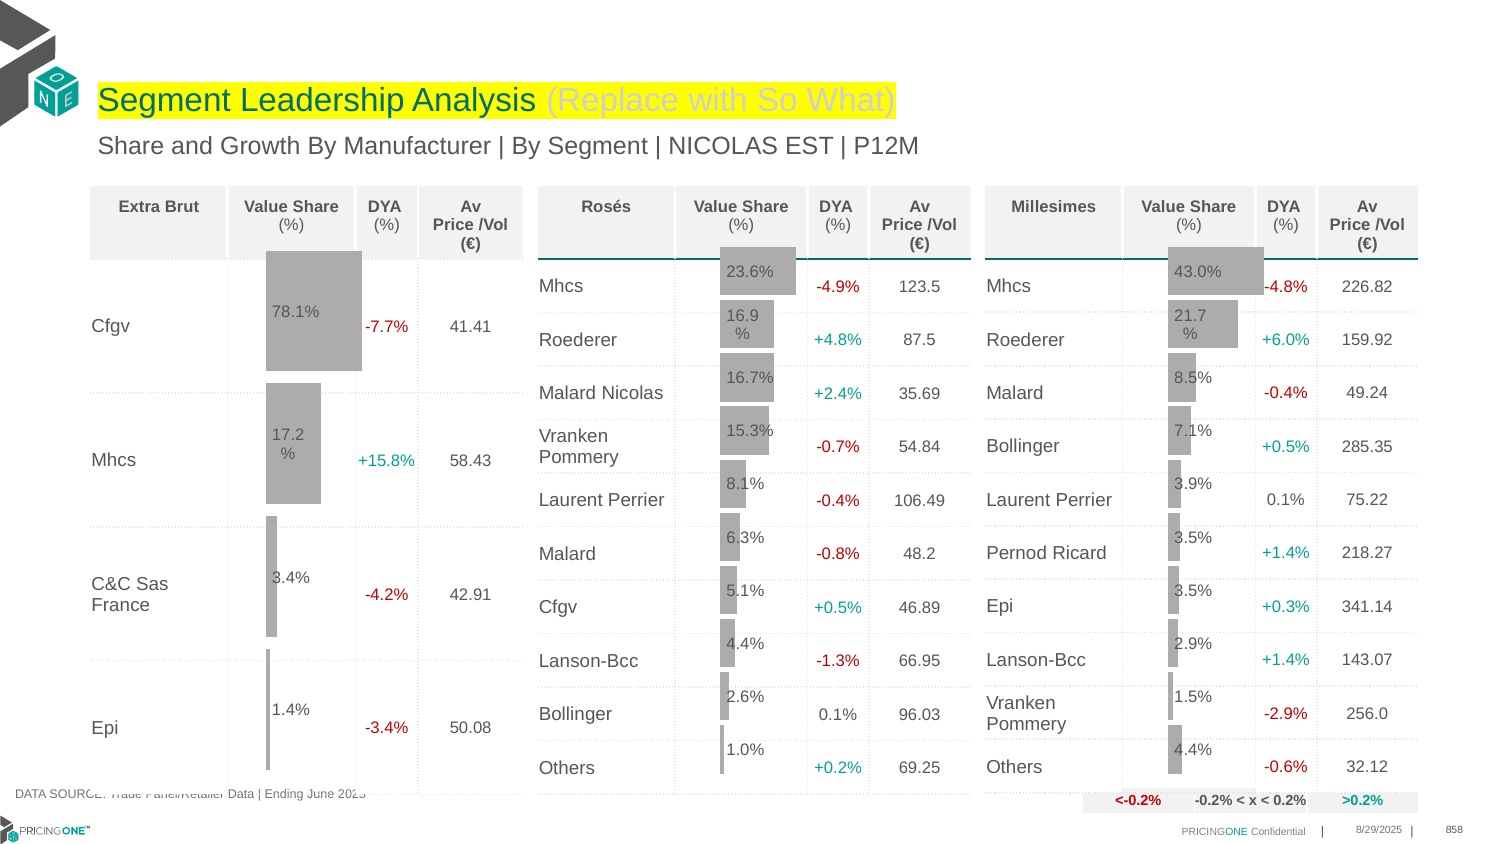

# Segment Leadership Analysis (Replace with So What)
Share and Growth By Manufacturer | By Segment | NICOLAS EST | P12M
| Rosés | Value Share (%) | DYA (%) | Av Price /Vol (€) |
| --- | --- | --- | --- |
| Mhcs |  | -4.9% | 123.5 |
| Roederer |  | +4.8% | 87.5 |
| Malard Nicolas |  | +2.4% | 35.69 |
| Vranken Pommery |  | -0.7% | 54.84 |
| Laurent Perrier |  | -0.4% | 106.49 |
| Malard |  | -0.8% | 48.2 |
| Cfgv |  | +0.5% | 46.89 |
| Lanson-Bcc |  | -1.3% | 66.95 |
| Bollinger |  | 0.1% | 96.03 |
| Others |  | +0.2% | 69.25 |
| Extra Brut | Value Share (%) | DYA (%) | Av Price /Vol (€) |
| --- | --- | --- | --- |
| Cfgv |  | -7.7% | 41.41 |
| Mhcs |  | +15.8% | 58.43 |
| C&C Sas France |  | -4.2% | 42.91 |
| Epi |  | -3.4% | 50.08 |
| Millesimes | Value Share (%) | DYA (%) | Av Price /Vol (€) |
| --- | --- | --- | --- |
| Mhcs |  | -4.8% | 226.82 |
| Roederer |  | +6.0% | 159.92 |
| Malard |  | -0.4% | 49.24 |
| Bollinger |  | +0.5% | 285.35 |
| Laurent Perrier |  | 0.1% | 75.22 |
| Pernod Ricard |  | +1.4% | 218.27 |
| Epi |  | +0.3% | 341.14 |
| Lanson-Bcc |  | +1.4% | 143.07 |
| Vranken Pommery |  | -2.9% | 256.0 |
| Others |  | -0.6% | 32.12 |

### Chart

| Category | Extra Brut | NICOLAS EST |
|---|---|
| None | 0.7807218626393384 |

### Chart

| Category | Rosés | NICOLAS EST |
|---|---|
| None | 0.2362720090693308 |

### Chart

| Category | Millesimes | NICOLAS EST |
|---|---|
| None | 0.4298376045948861 |
DATA SOURCE: Trade Panel/Retailer Data | Ending June 2025
| <-0.2% | -0.2% < x < 0.2% | >0.2% |
| --- | --- | --- |

8/29/2025
858